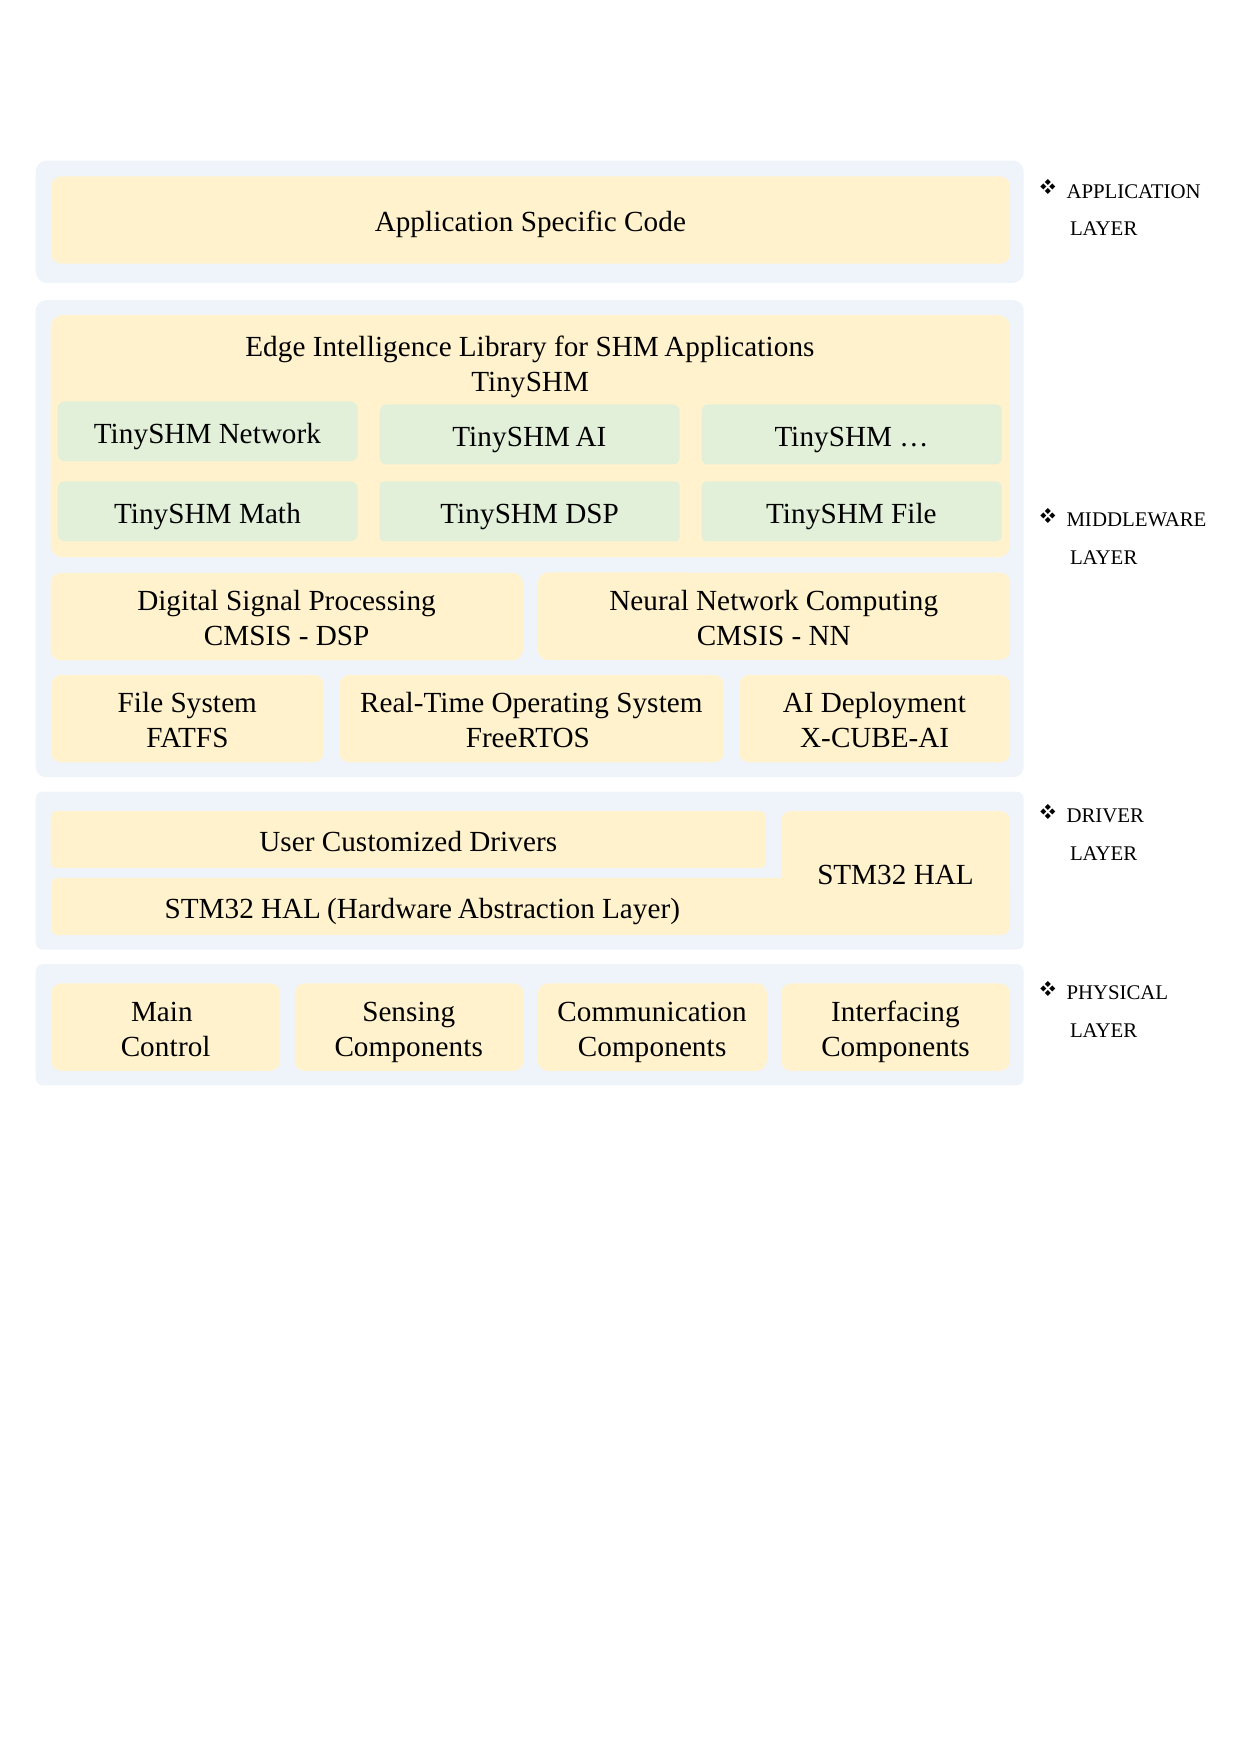

APPLICATION
      LAYER

Application Specific Code

Edge Intelligence Library for SHM Applications
TinySHM
TinySHM Network
TinySHM AI
TinySHM …
TinySHM Math
TinySHM DSP
TinySHM File
MIDDLEWARE
      LAYER
Neural Network Computing
CMSIS - NN
Digital Signal Processing
CMSIS - DSP
File System
FATFS
Real-Time Operating System
FreeRTOS
AI Deployment
X-CUBE-AI
DRIVER
      LAYER

User Customized Drivers
STM32 HAL
STM32 HAL (Hardware Abstraction Layer)
PHYSICAL
      LAYER

Main
Control
Sensing Components
Communication Components
Interfacing Components